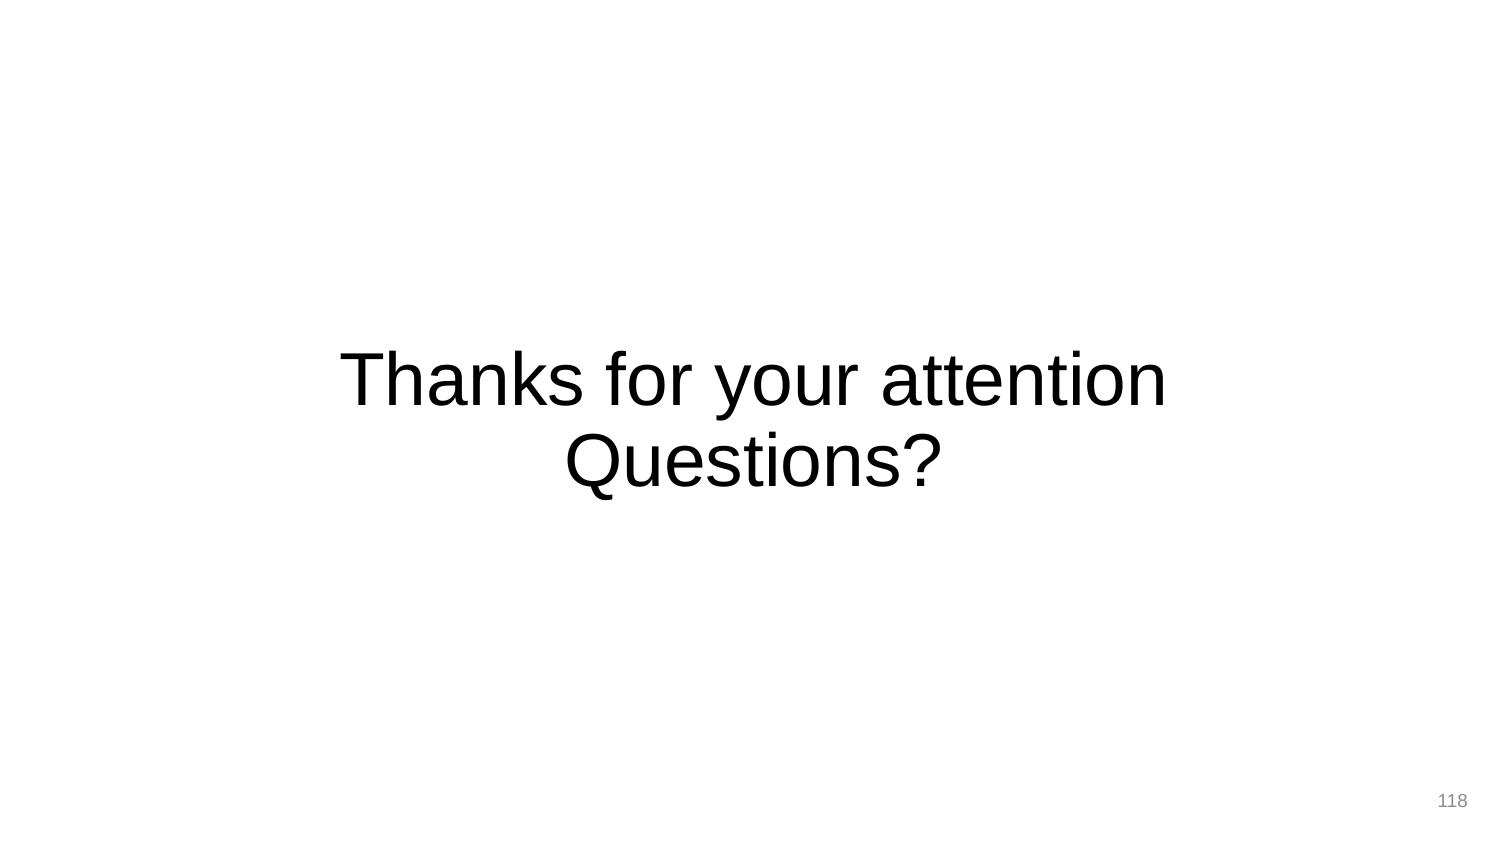

# Thanks for your attention Questions?
118